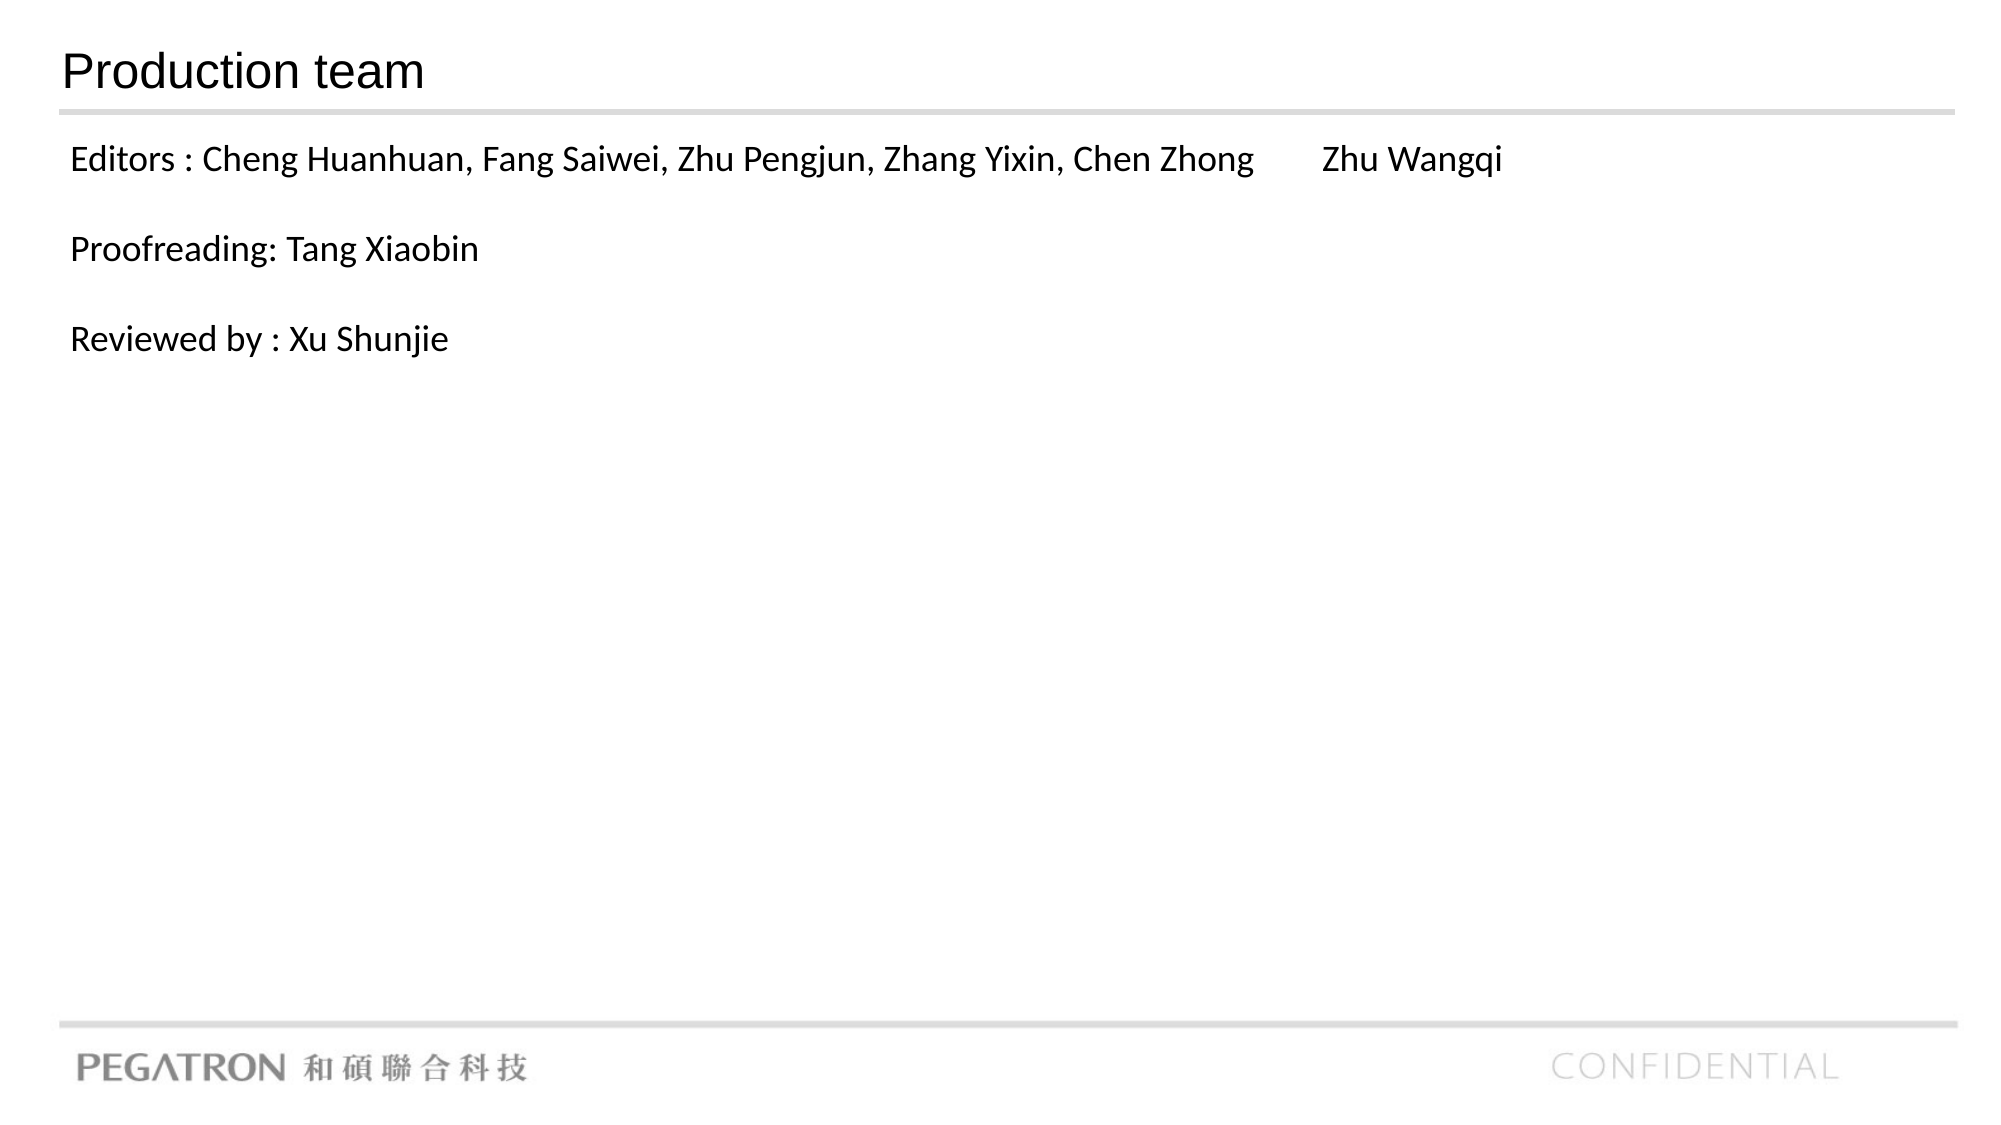

Production team
Editors : Cheng Huanhuan, Fang Saiwei, Zhu Pengjun, Zhang Yixin, Chen Zhong        Zhu Wangqi

Proofreading: Tang Xiaobin

Reviewed by : Xu Shunjie